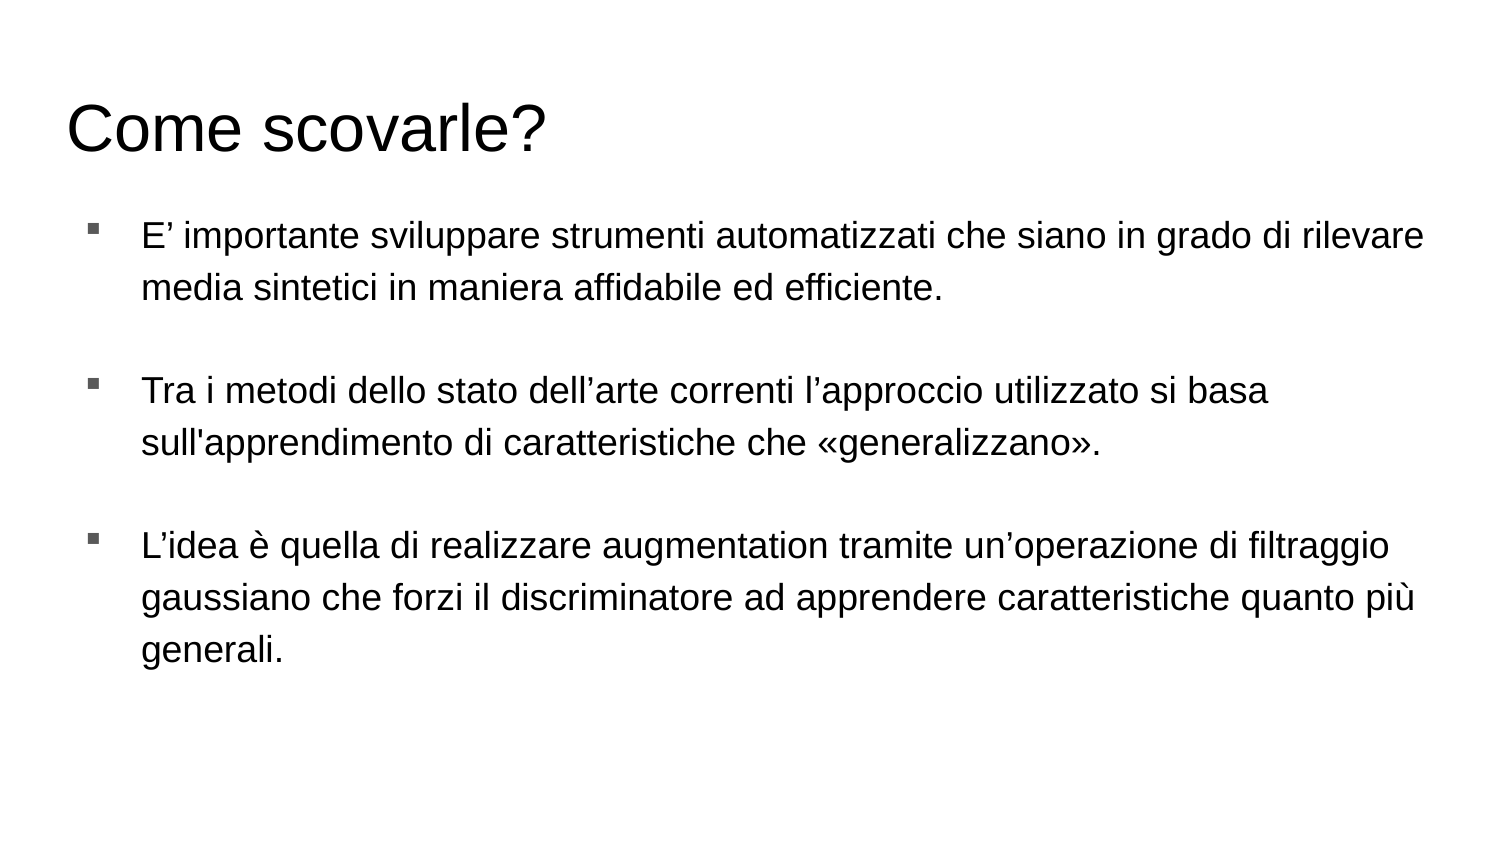

# Come scovarle?
E’ importante sviluppare strumenti automatizzati che siano in grado di rilevare media sintetici in maniera affidabile ed efficiente.

Tra i metodi dello stato dell’arte correnti l’approccio utilizzato si basa sull'apprendimento di caratteristiche che «generalizzano».

L’idea è quella di realizzare augmentation tramite un’operazione di filtraggio gaussiano che forzi il discriminatore ad apprendere caratteristiche quanto più generali.